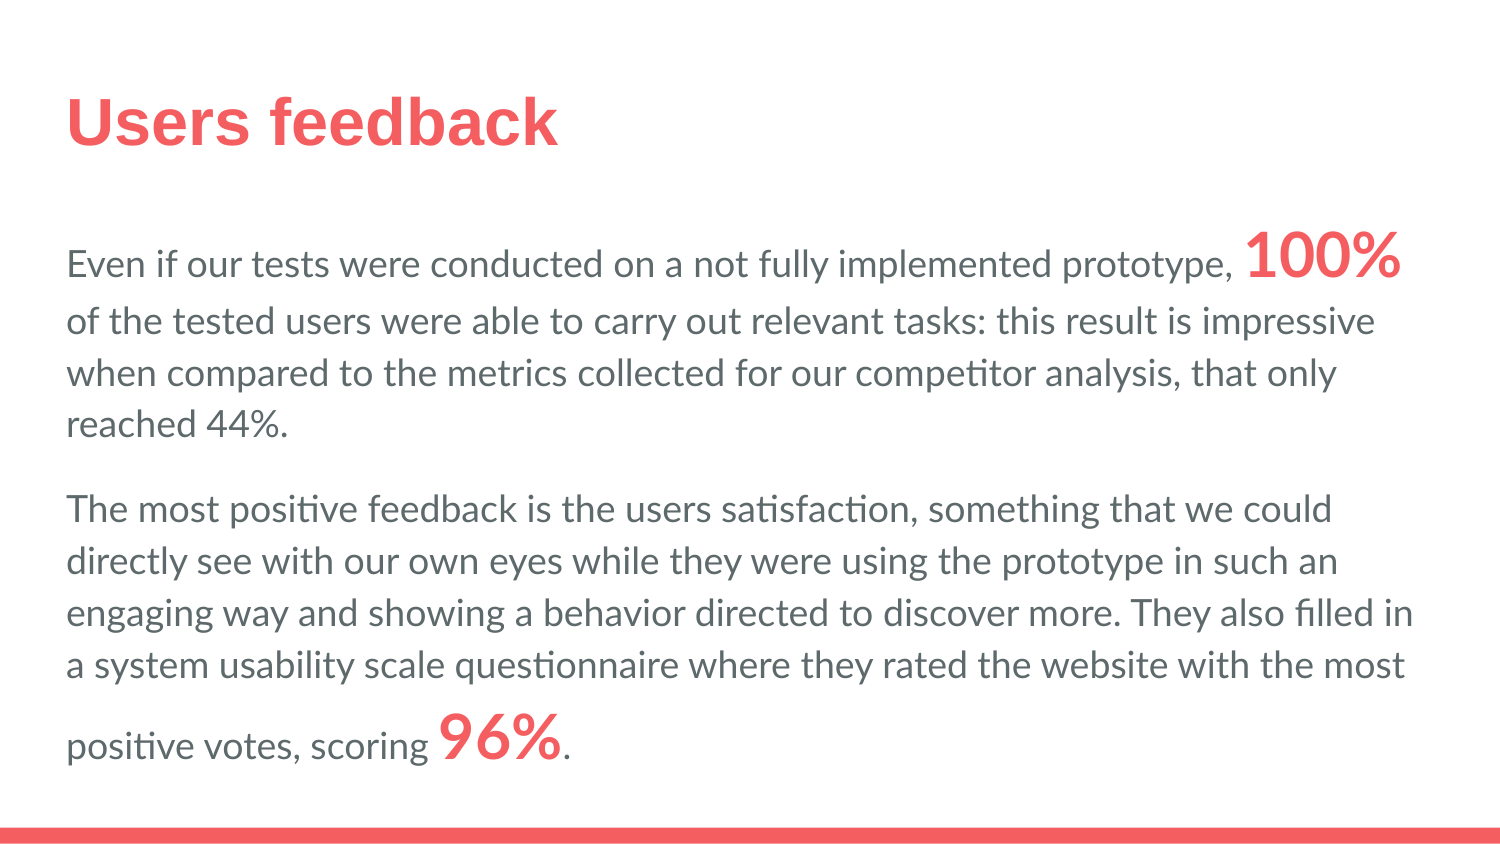

# Users feedback
Even if our tests were conducted on a not fully implemented prototype, 100% of the tested users were able to carry out relevant tasks: this result is impressive when compared to the metrics collected for our competitor analysis, that only reached 44%.
The most positive feedback is the users satisfaction, something that we could directly see with our own eyes while they were using the prototype in such an engaging way and showing a behavior directed to discover more. They also filled in a system usability scale questionnaire where they rated the website with the most positive votes, scoring 96%.